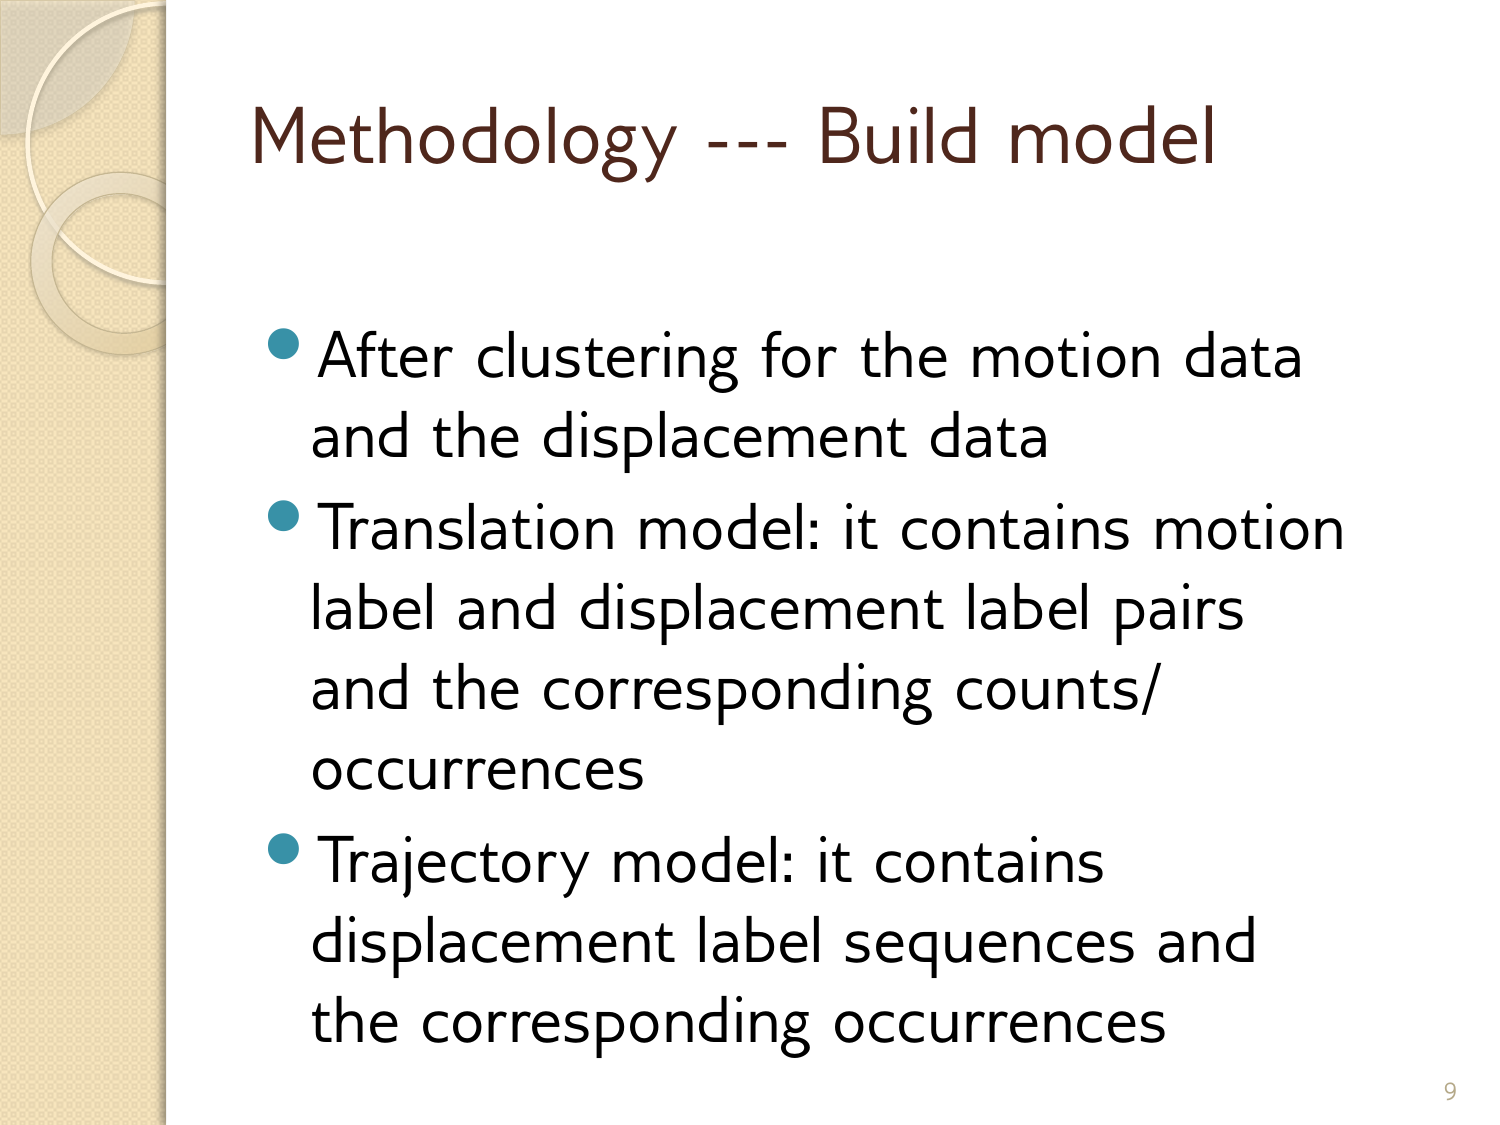

# Methodology --- Build model
After clustering for the motion data and the displacement data
Translation model: it contains motion label and displacement label pairs and the corresponding counts/ occurrences
Trajectory model: it contains displacement label sequences and the corresponding occurrences
9